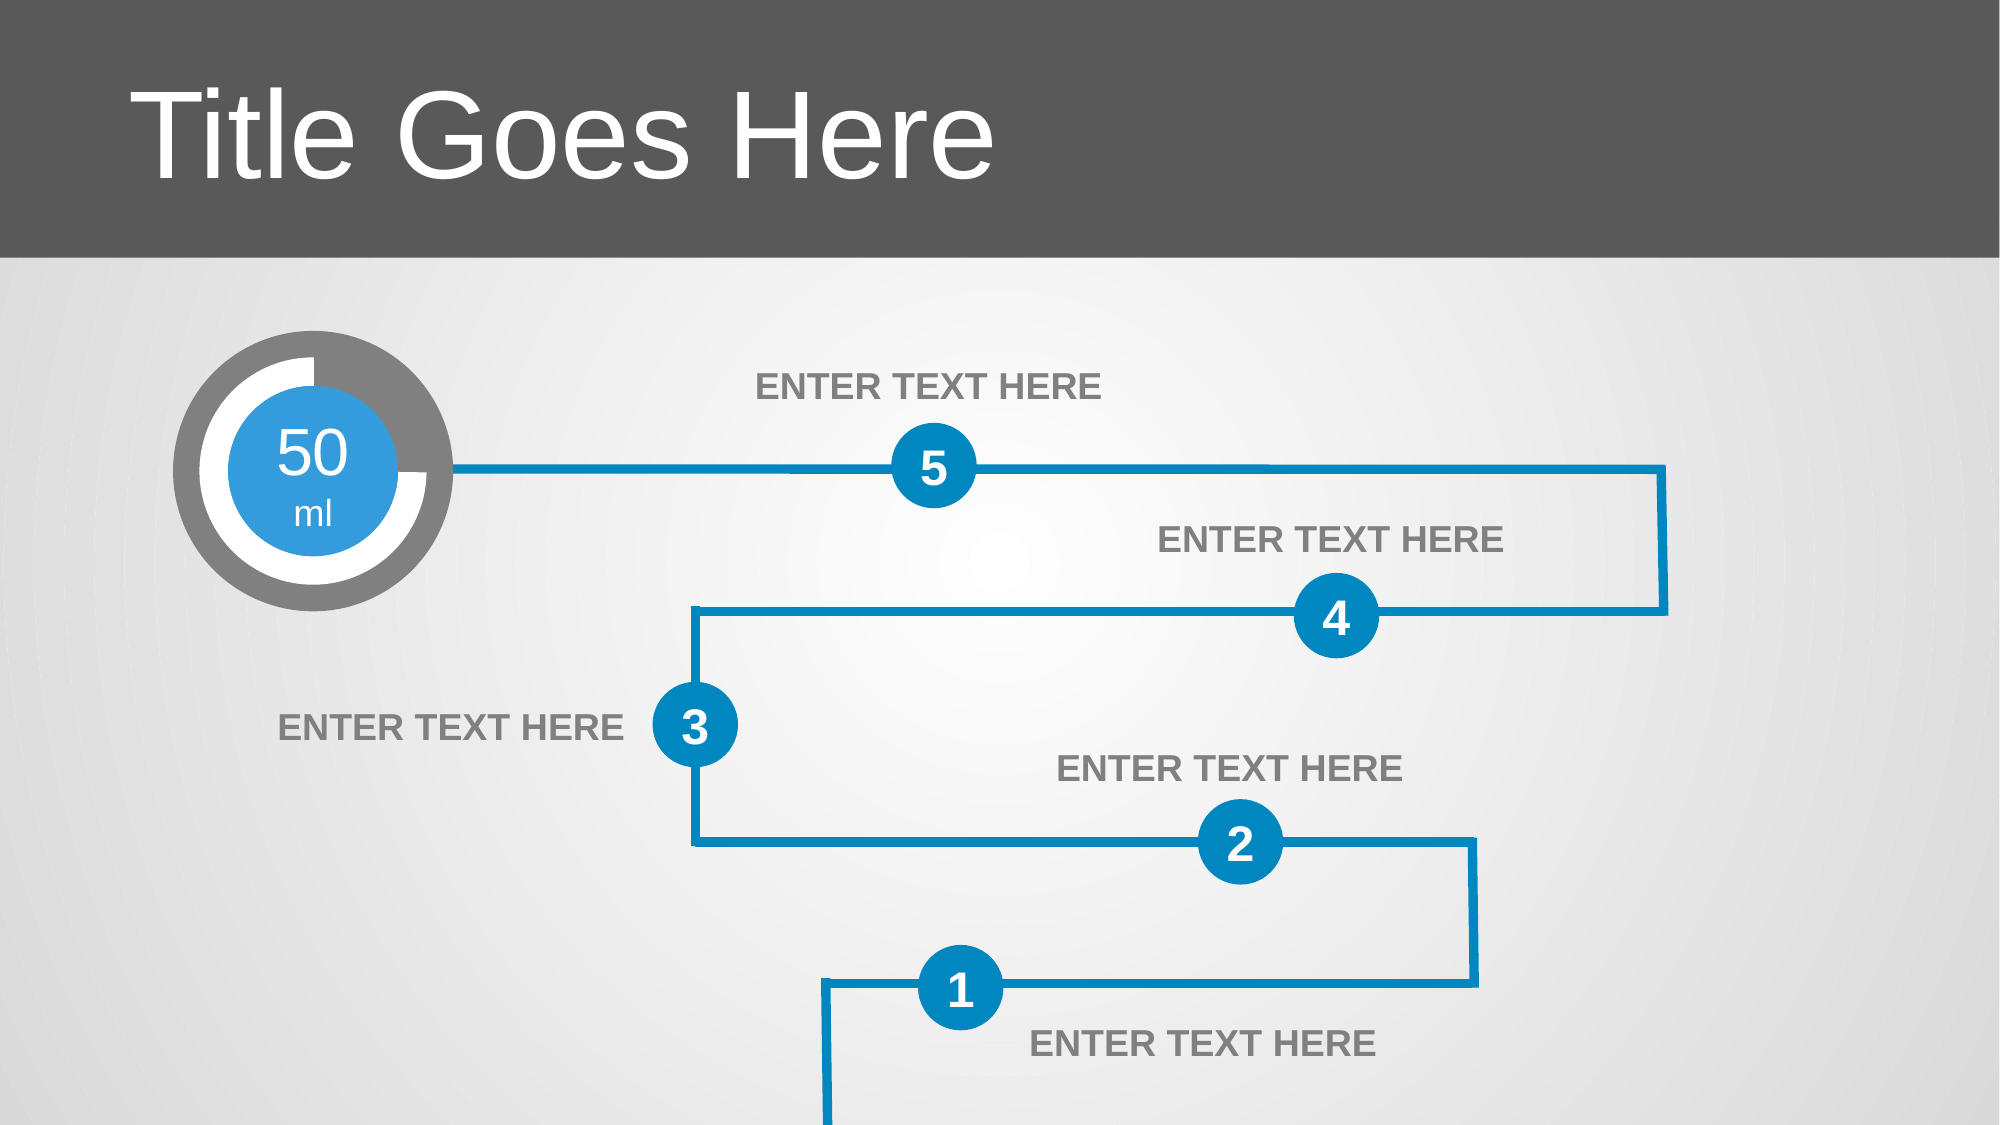

Title Goes Here

Enter Text Here

50 ml
5
Enter Text Here
4
3
Enter Text Here
Enter Text Here
2
1
Enter Text Here